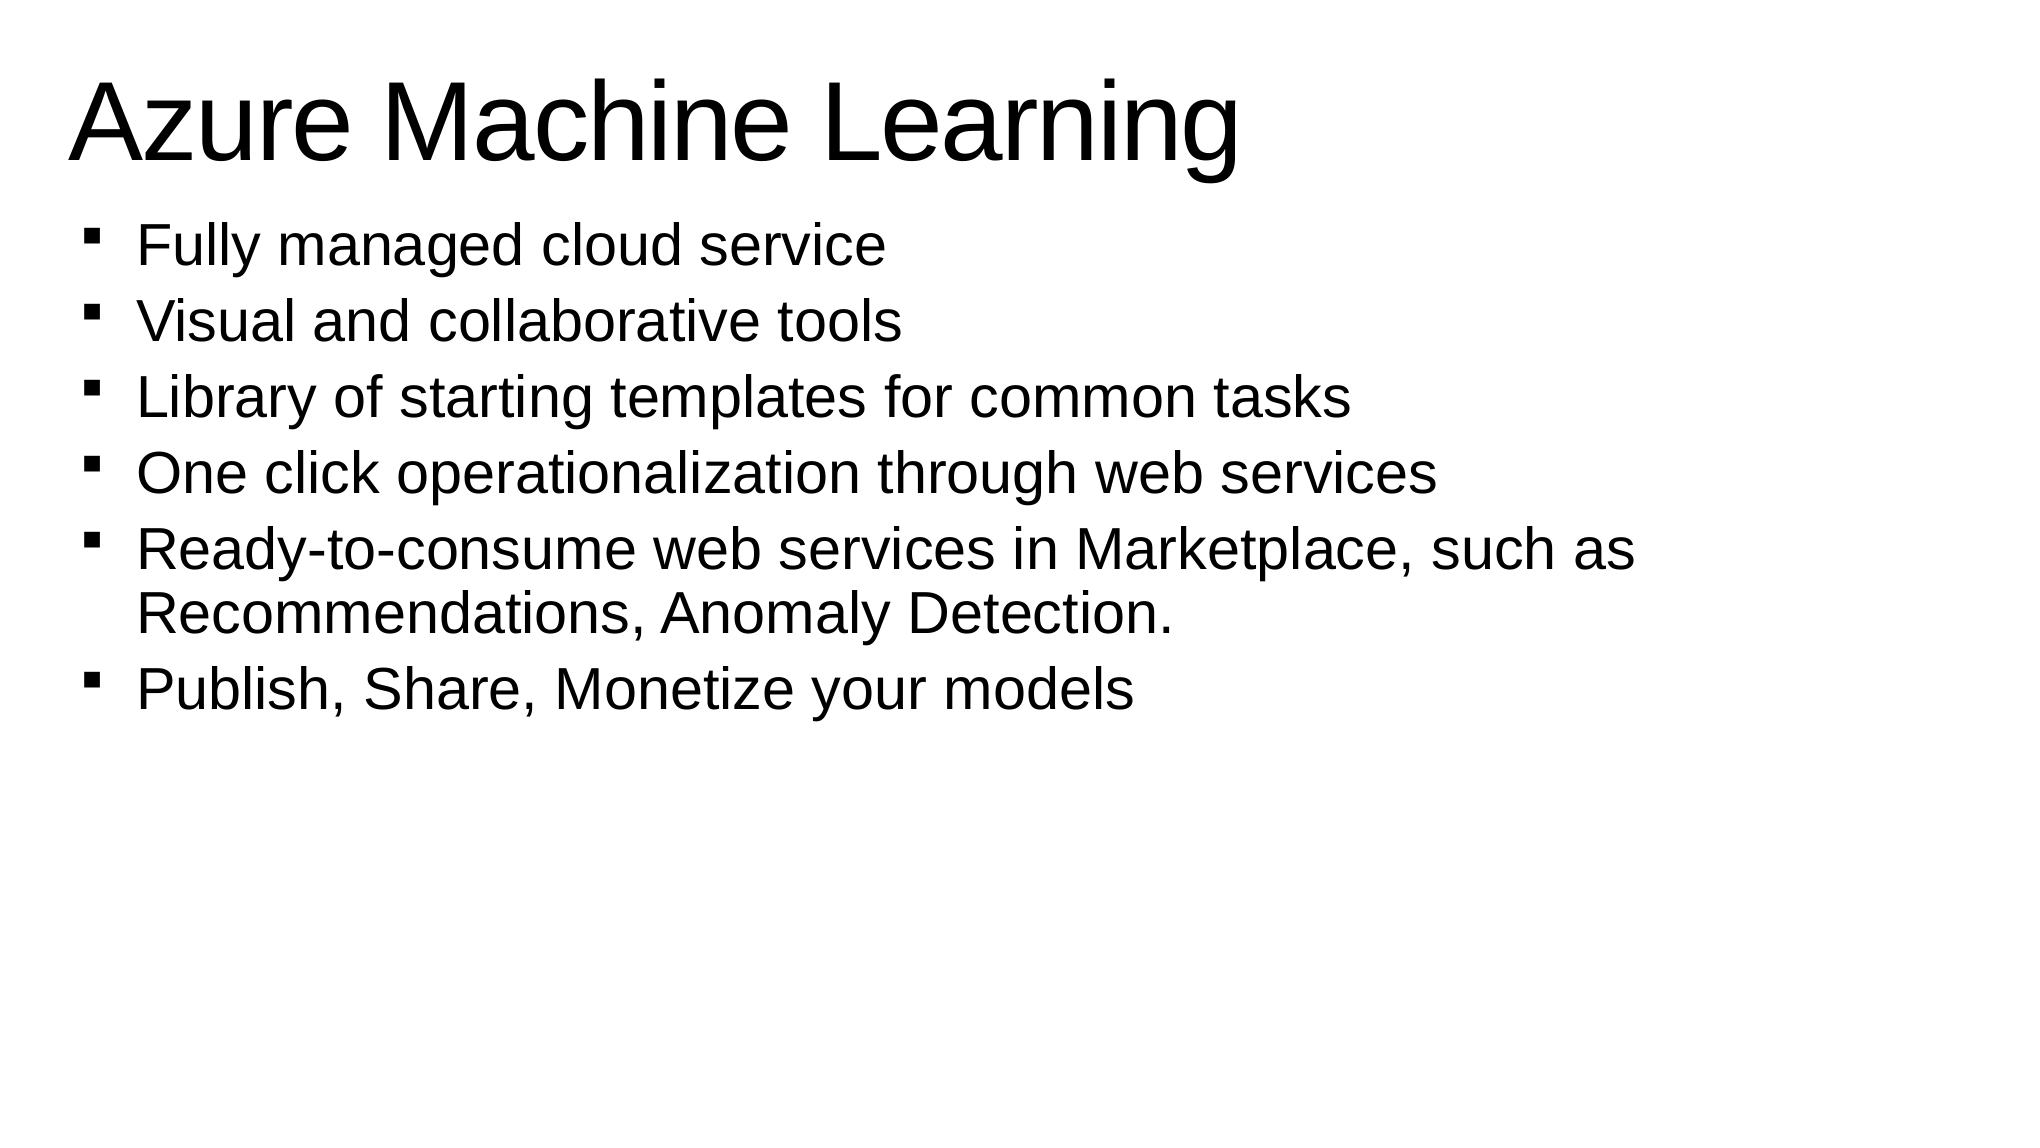

# Azure Machine Learning
Fully managed cloud service
Visual and collaborative tools
Library of starting templates for common tasks
One click operationalization through web services
Ready-to-consume web services in Marketplace, such as Recommendations, Anomaly Detection.
Publish, Share, Monetize your models